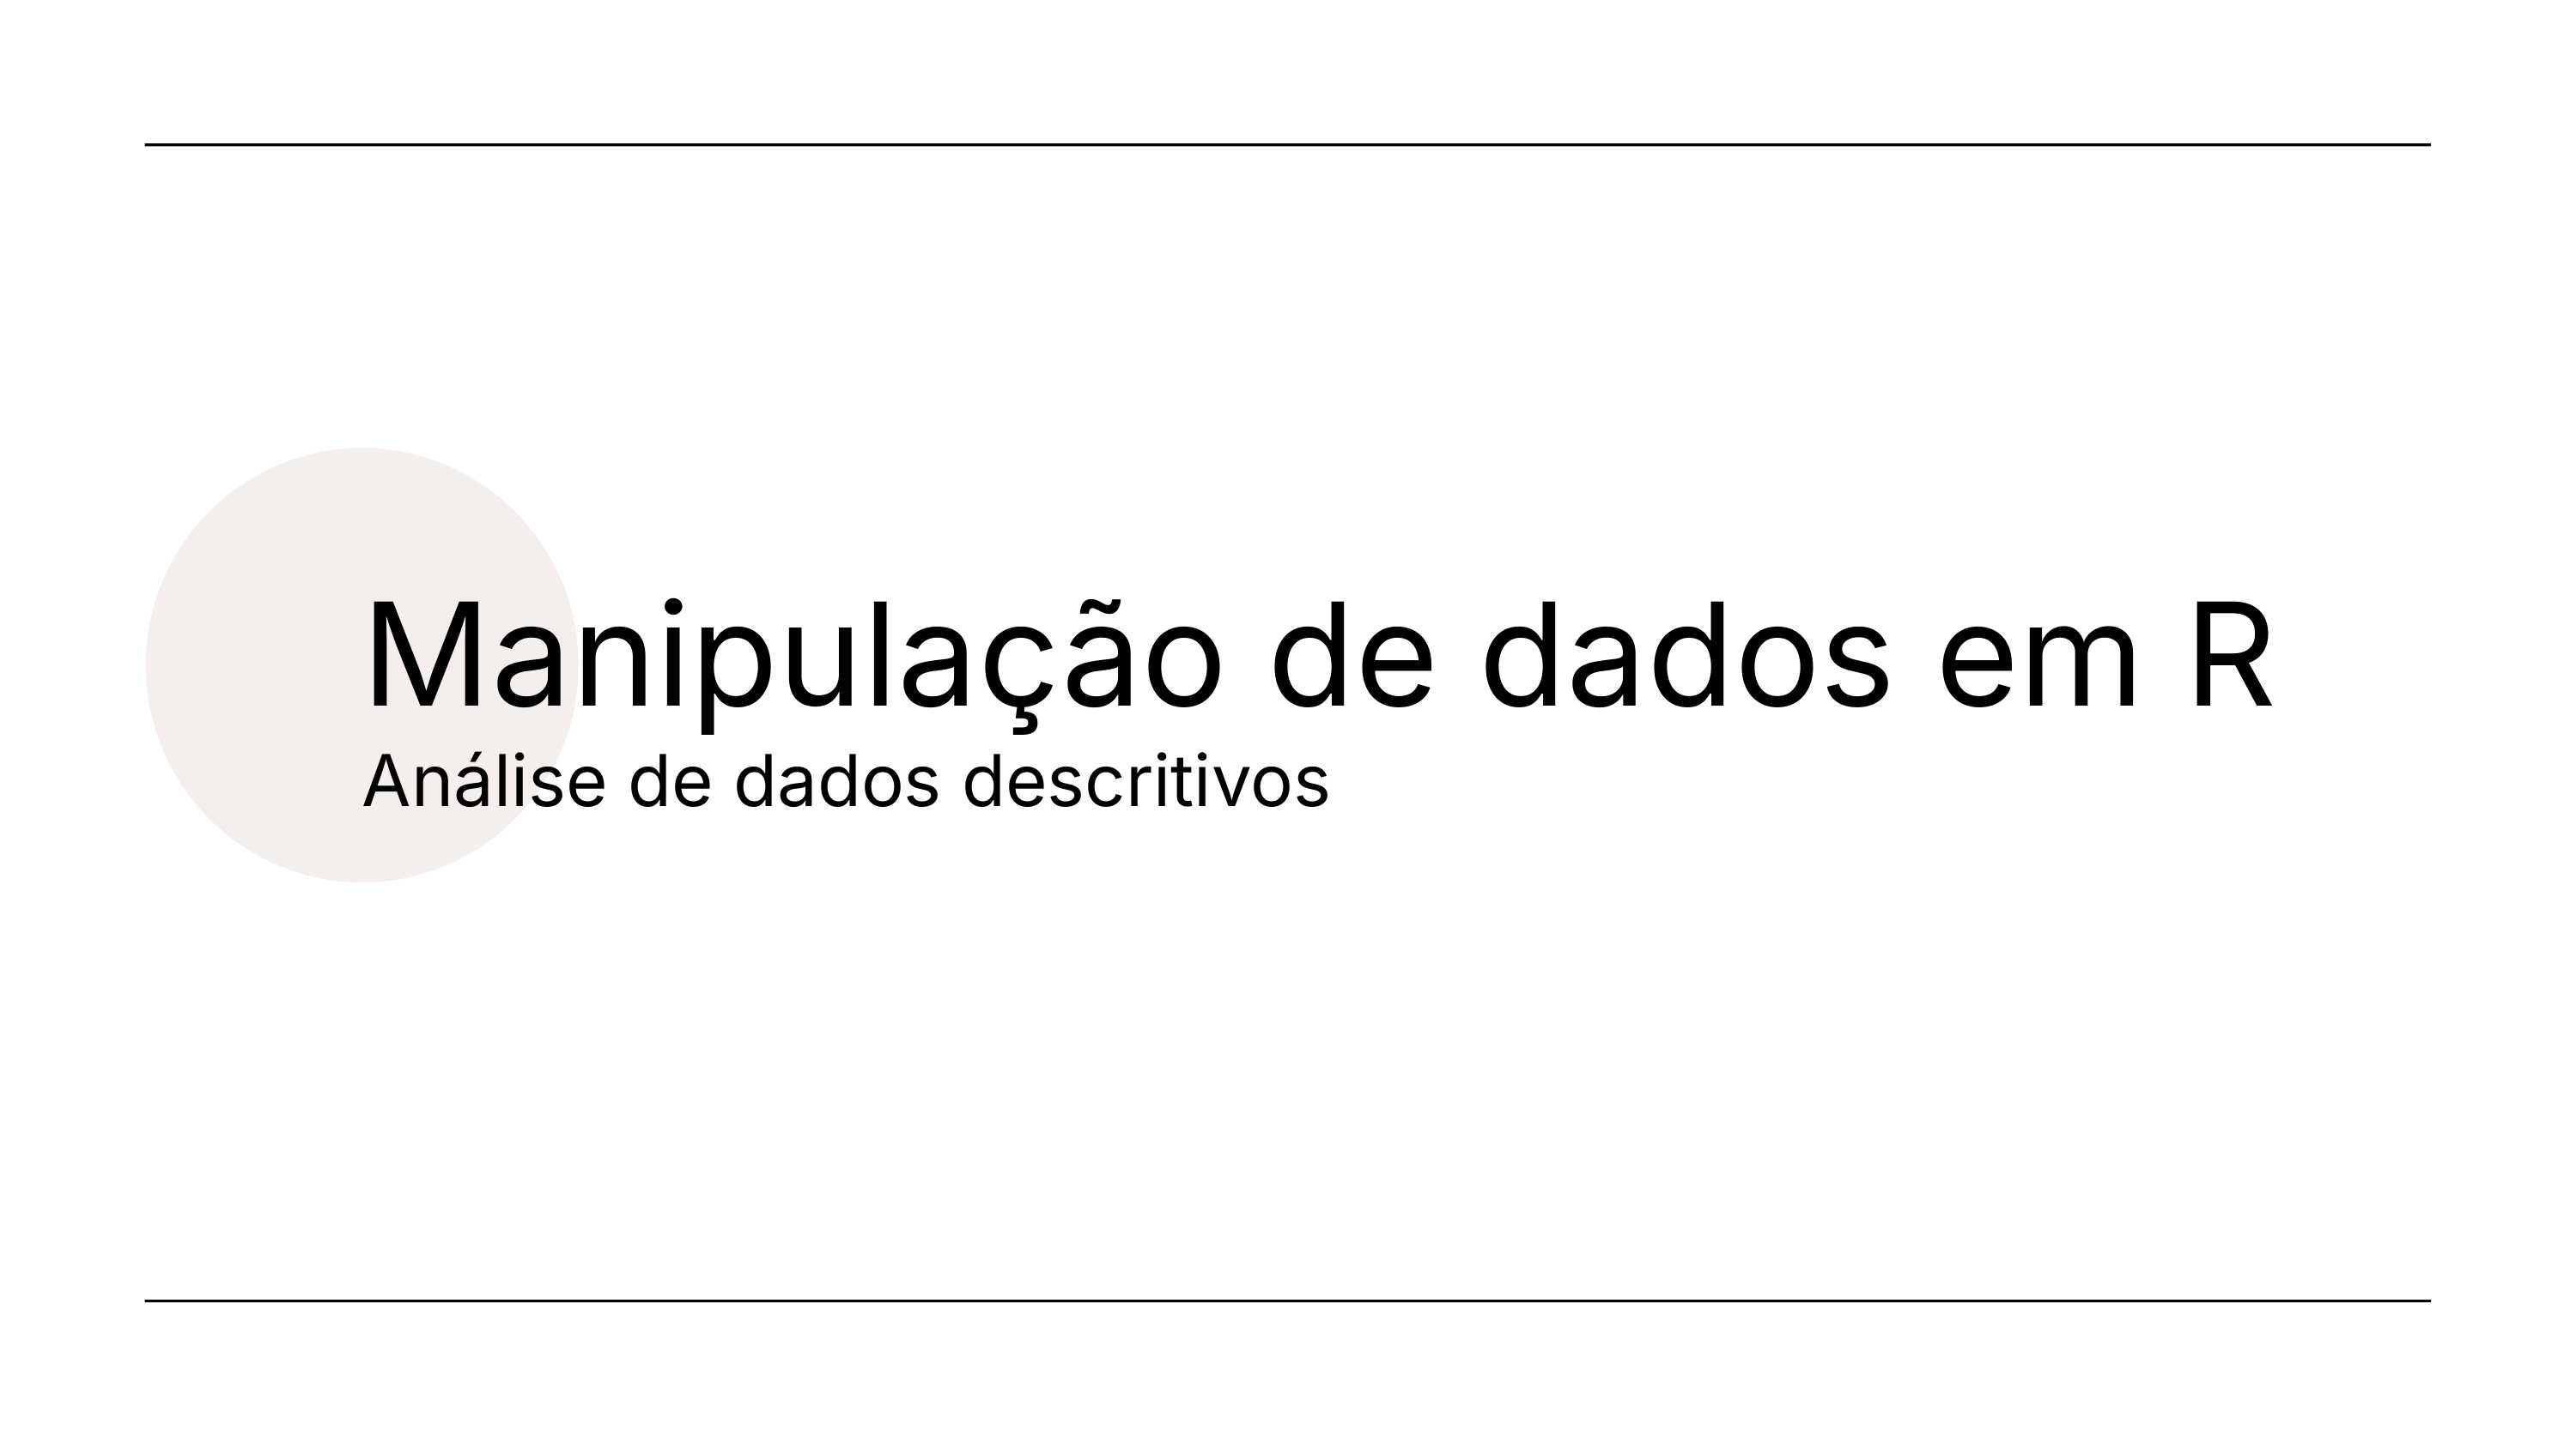

Manipulação de dados em R
Análise de dados descritivos